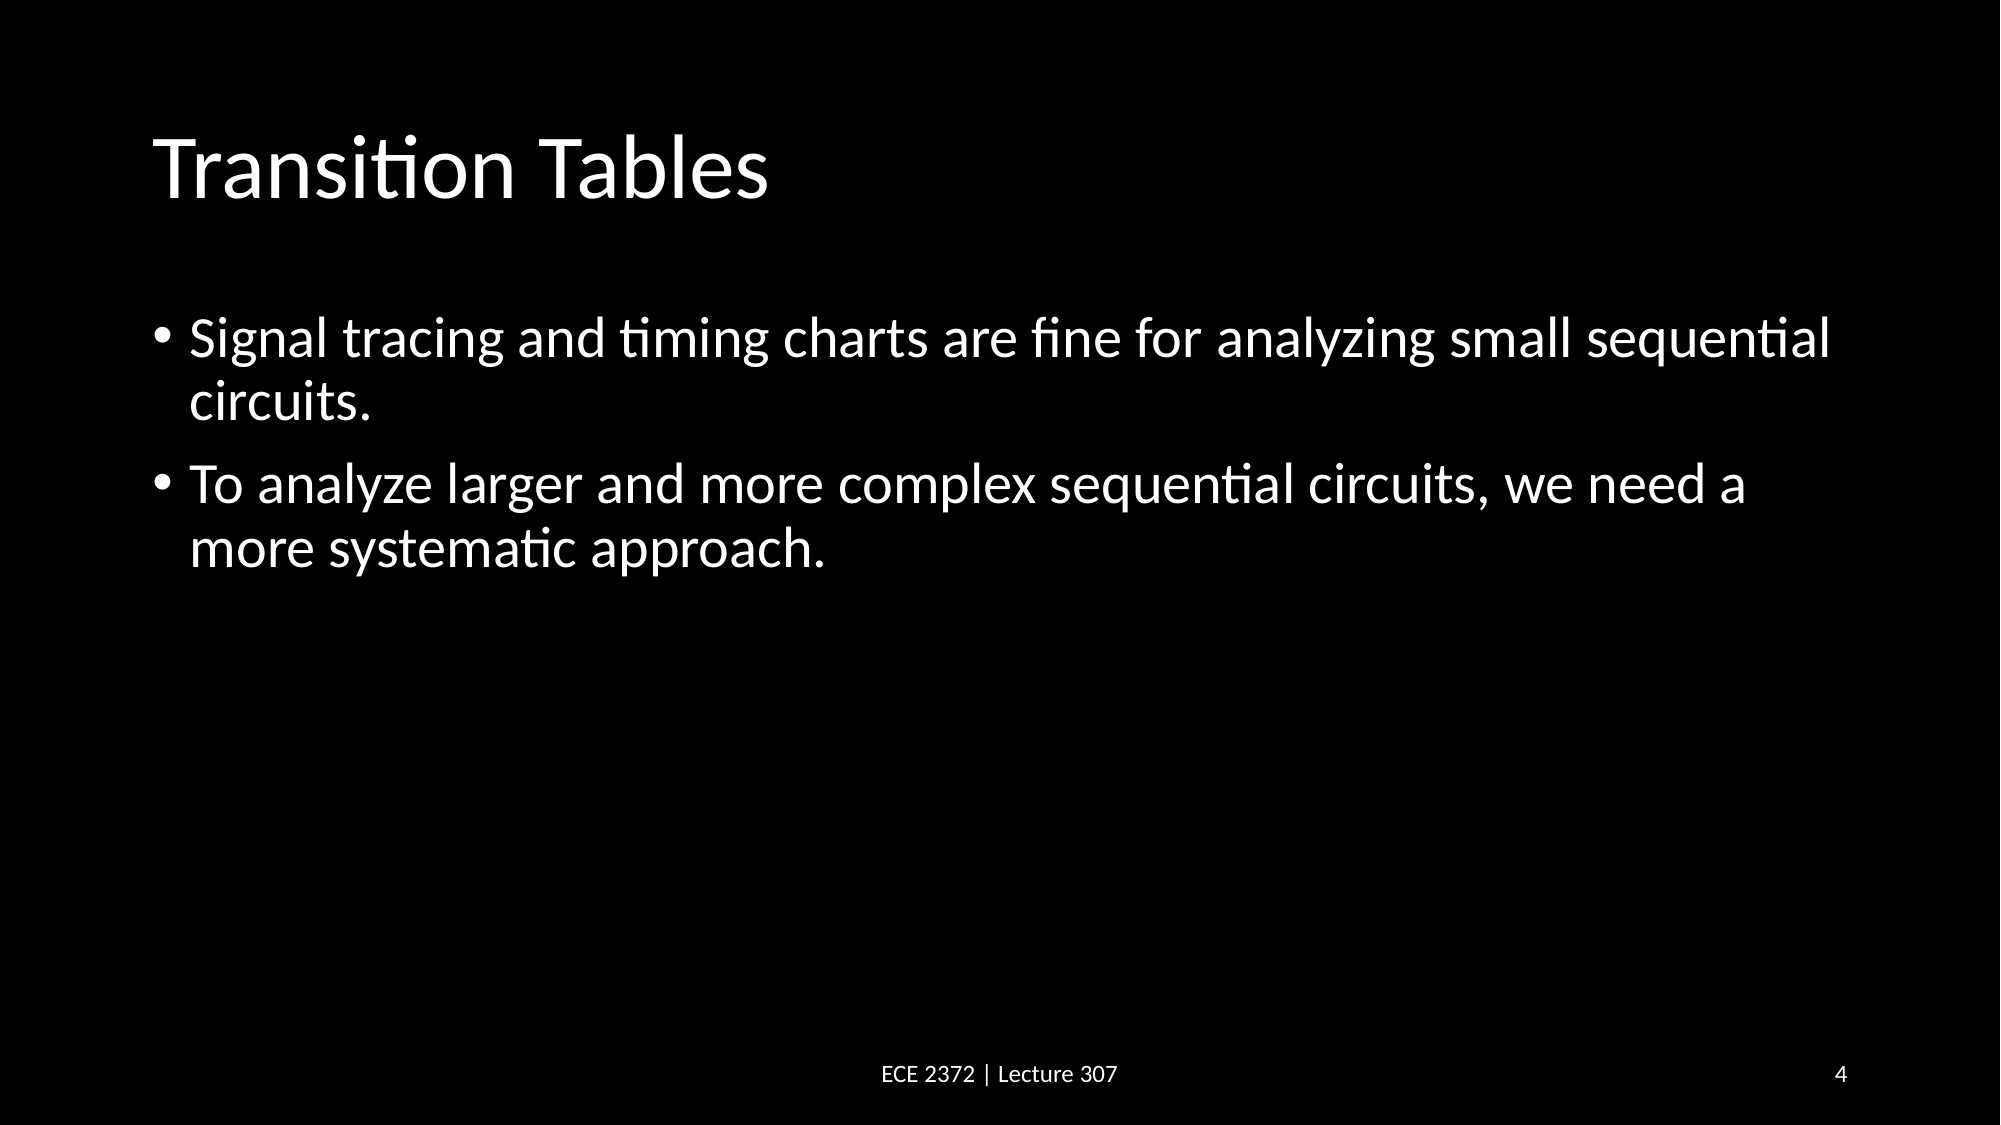

# Transition Tables
Signal tracing and timing charts are fine for analyzing small sequential circuits.
To analyze larger and more complex sequential circuits, we need a more systematic approach.
ECE 2372 | Lecture 307
4